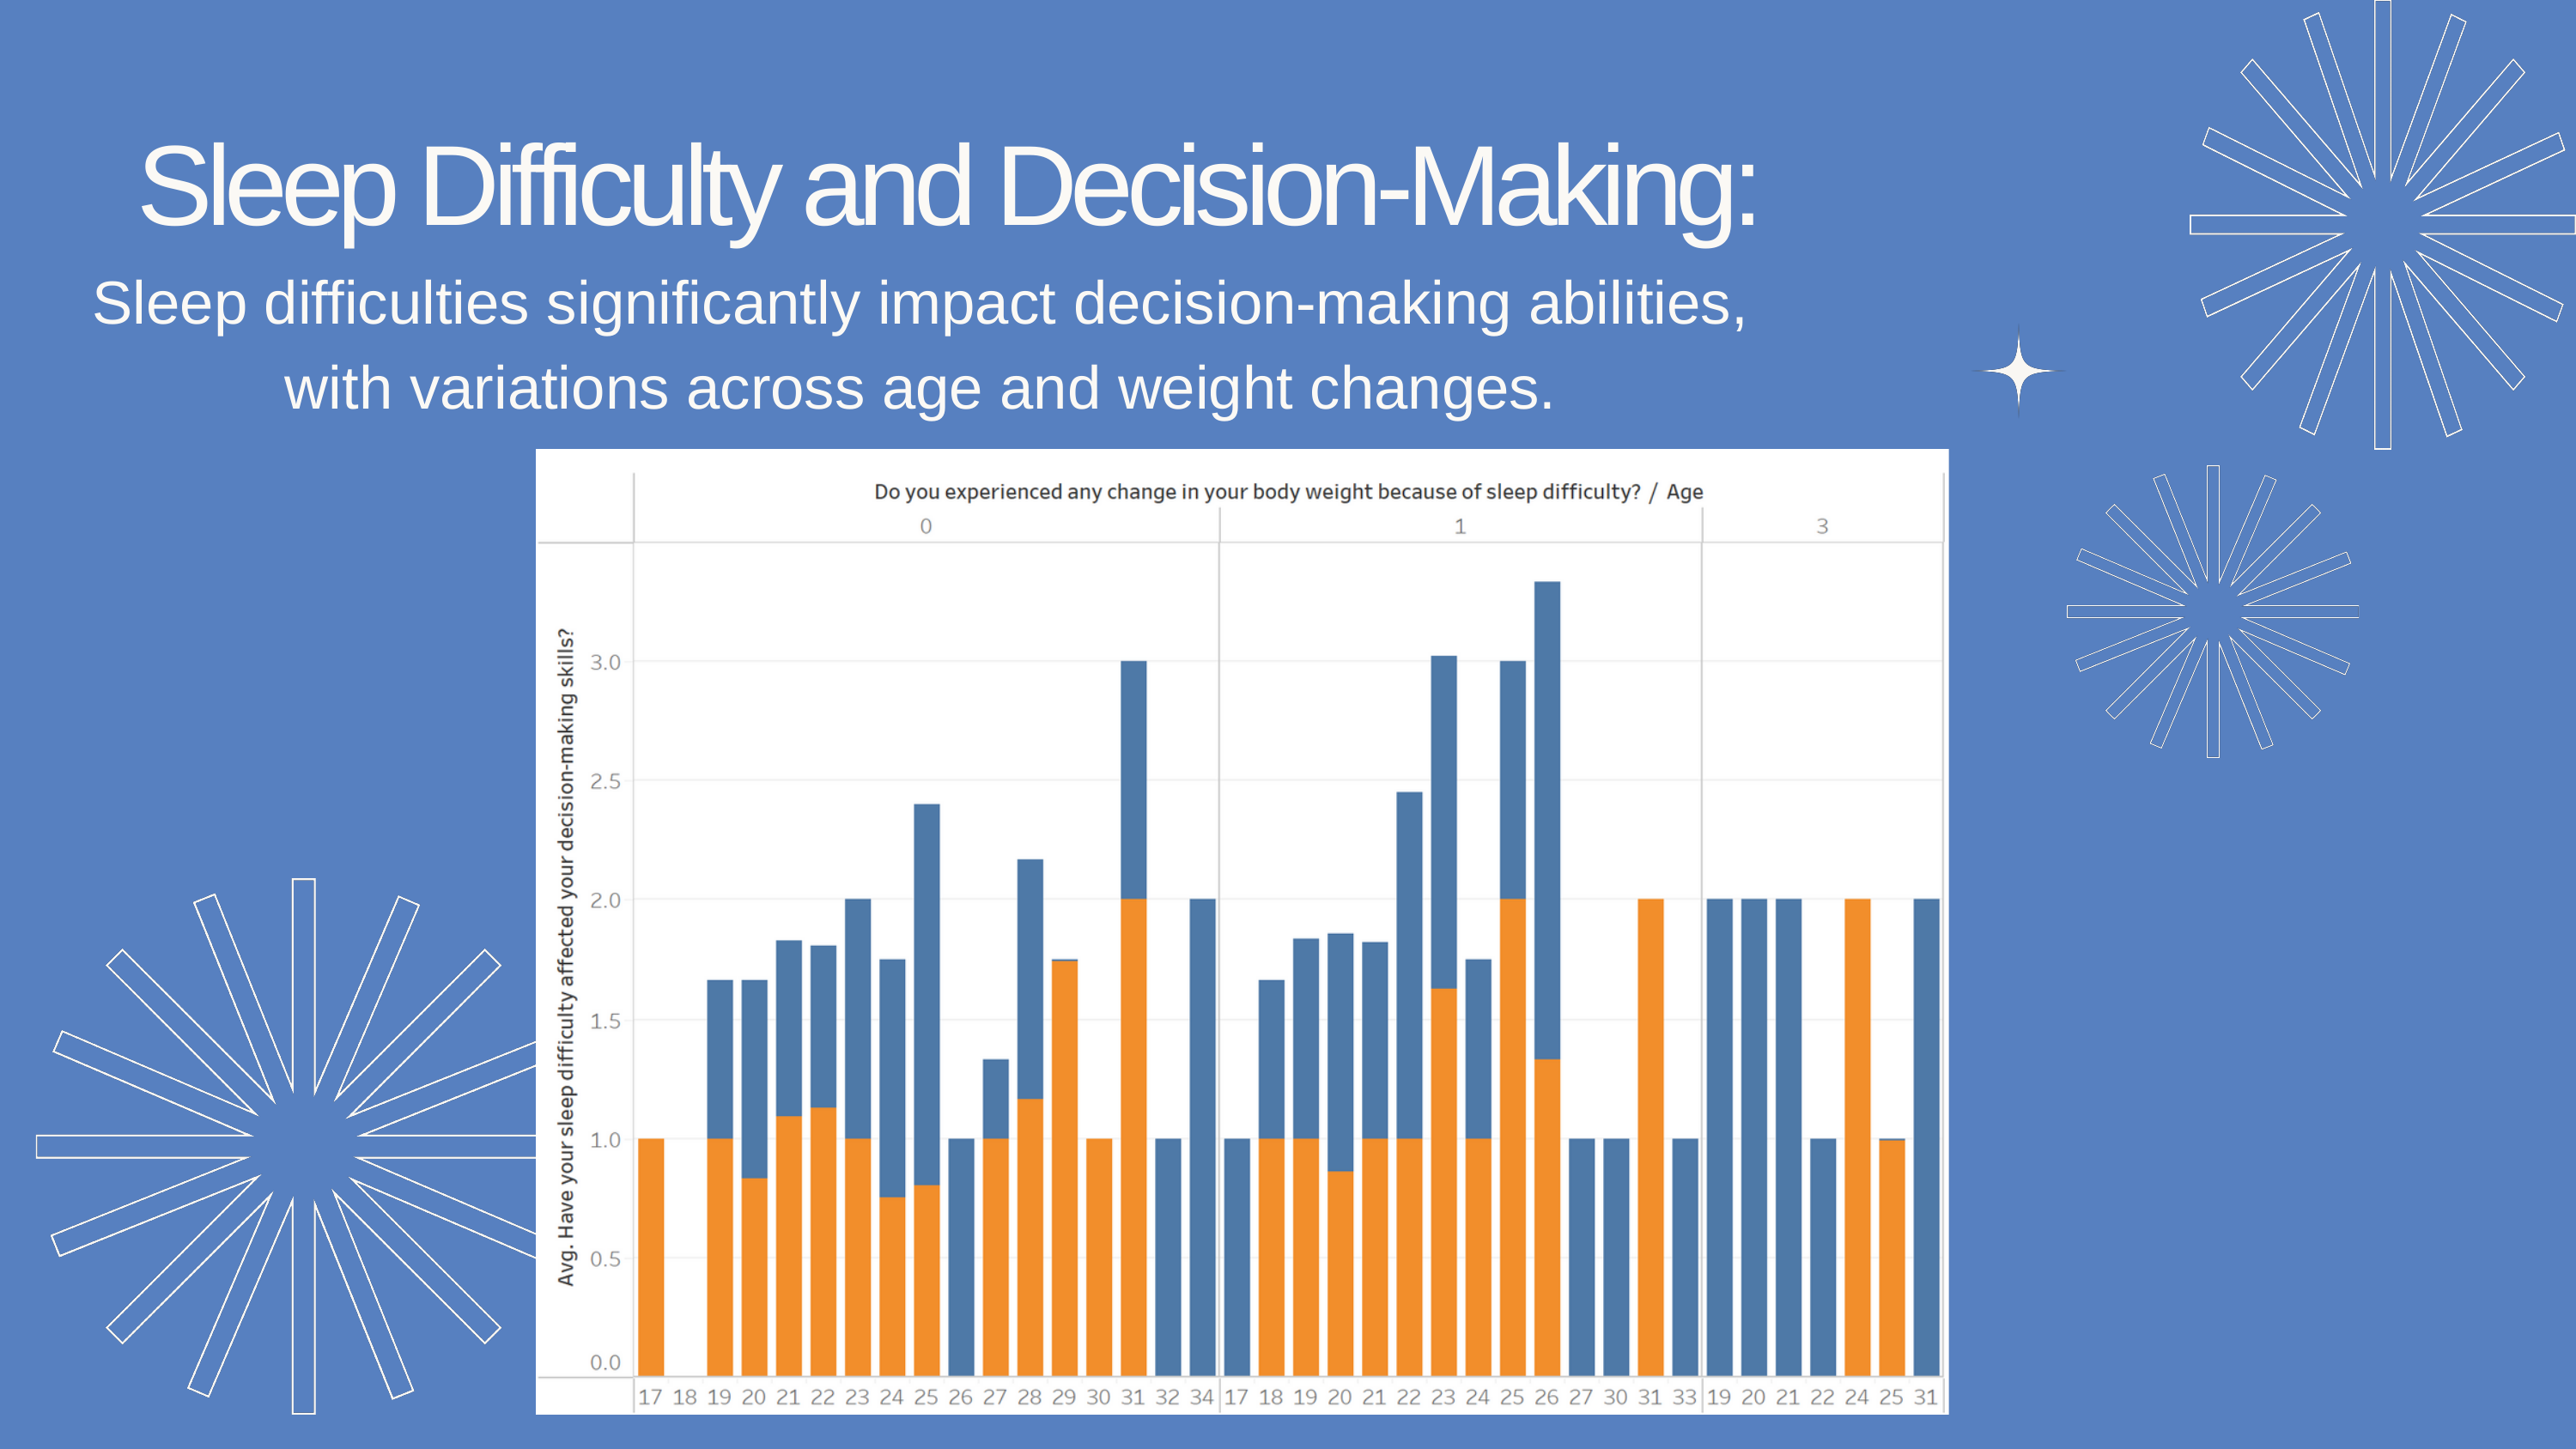

Sleep Difficulty and Decision-Making:
Sleep difficulties significantly impact decision-making abilities, with variations across age and weight changes.